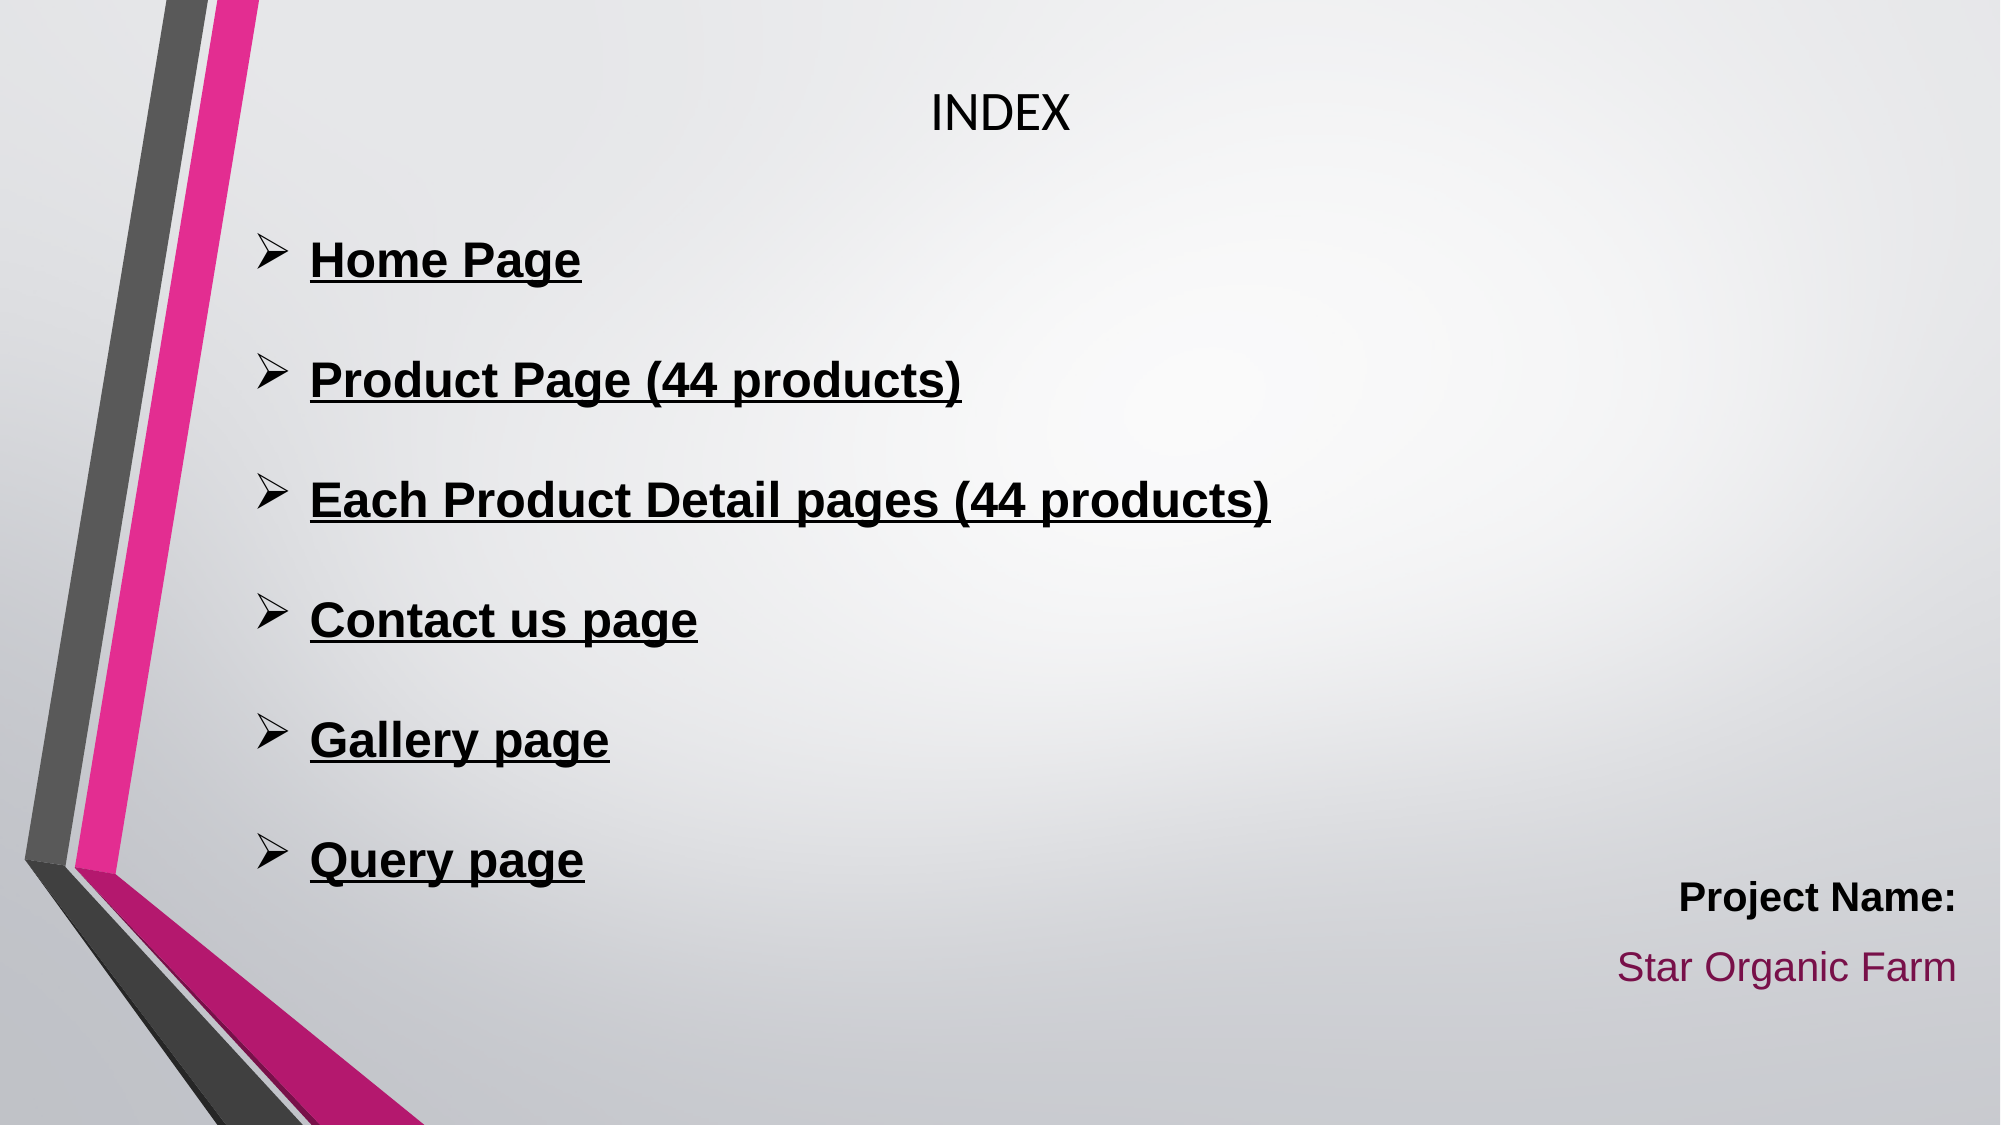

# Index

Home Page

Product Page (44 products)
Each Product Detail pages (44 products)

Contact us page

Gallery page

Query page
Project Name:
Star Organic Farm